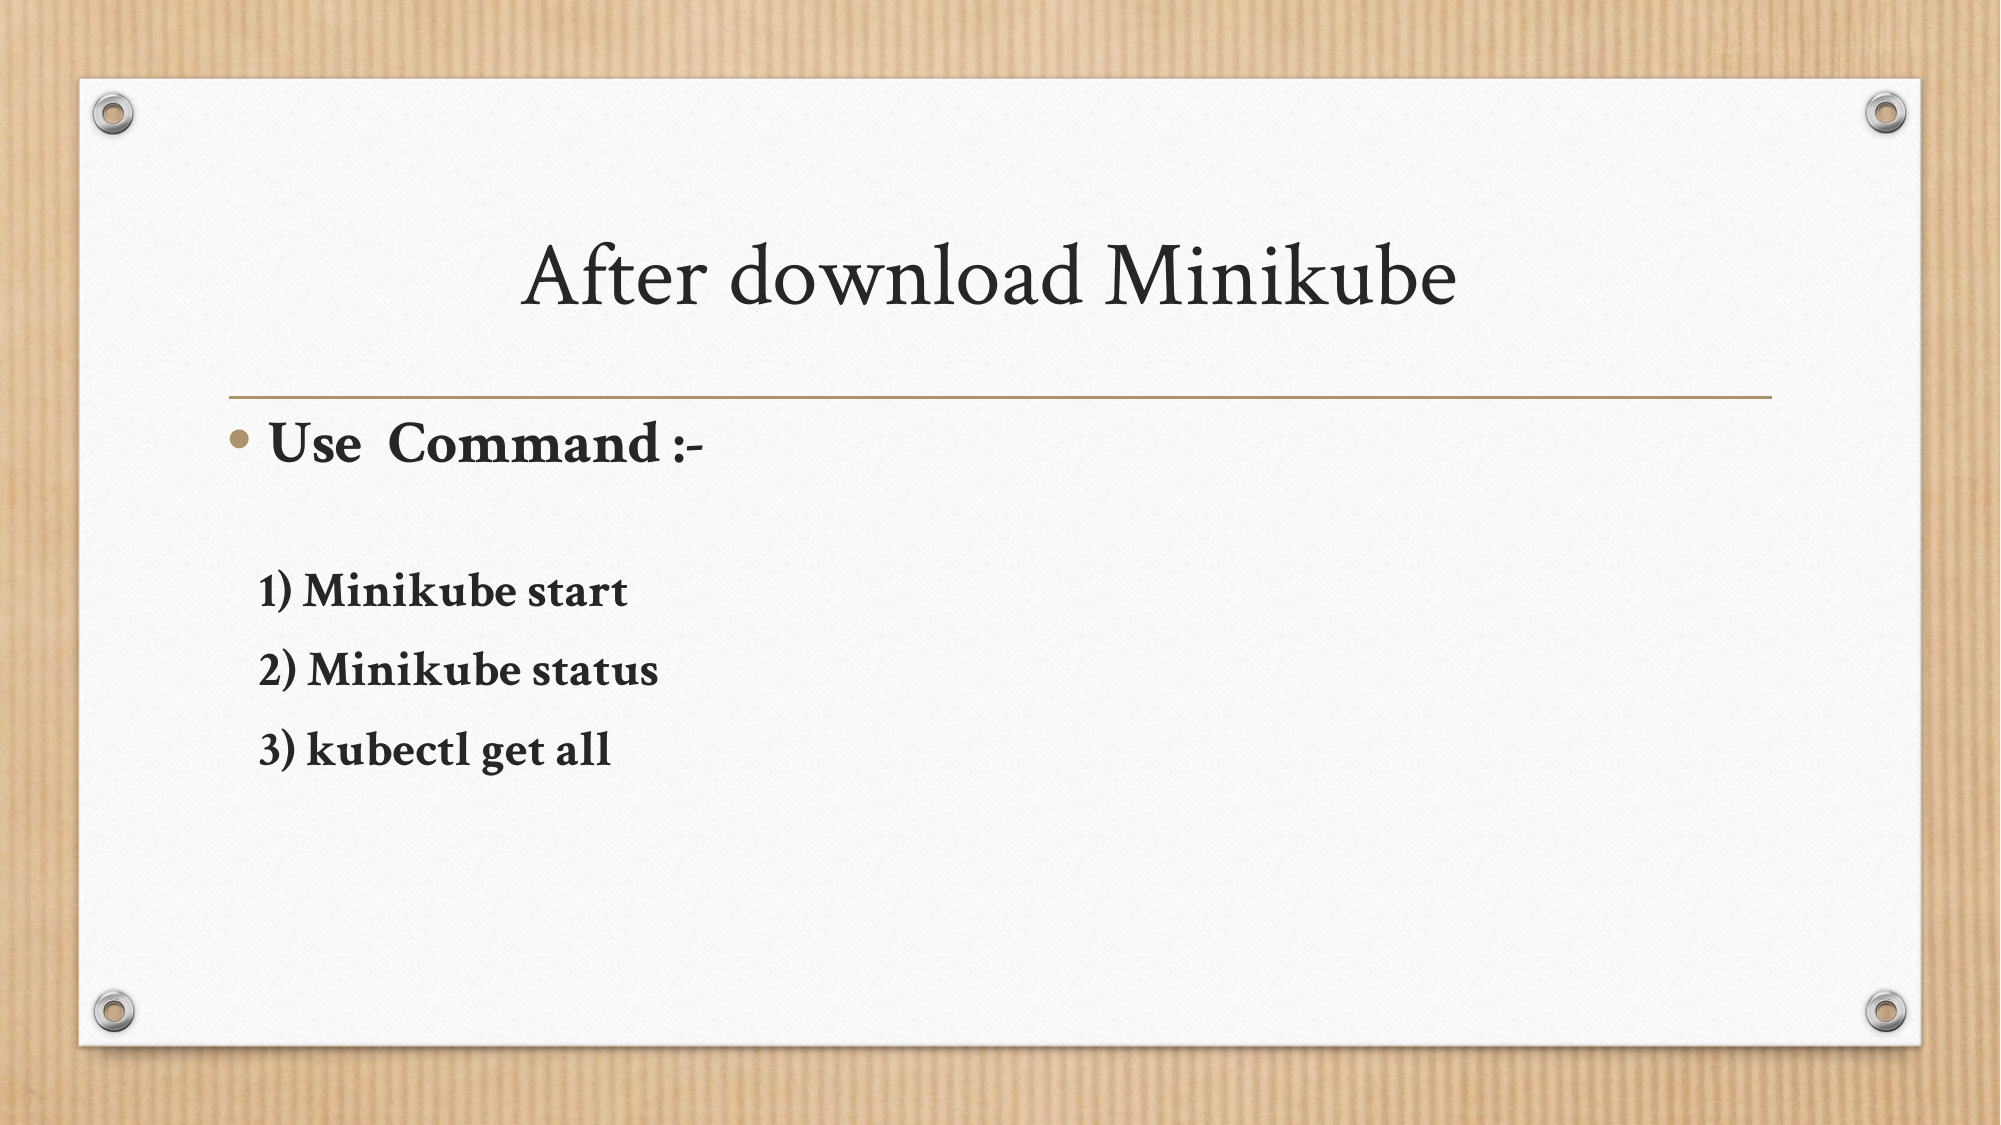

# After download Minikube
Use  Command :-

   1) Minikube start
   2) Minikube status
   3) kubectl get all